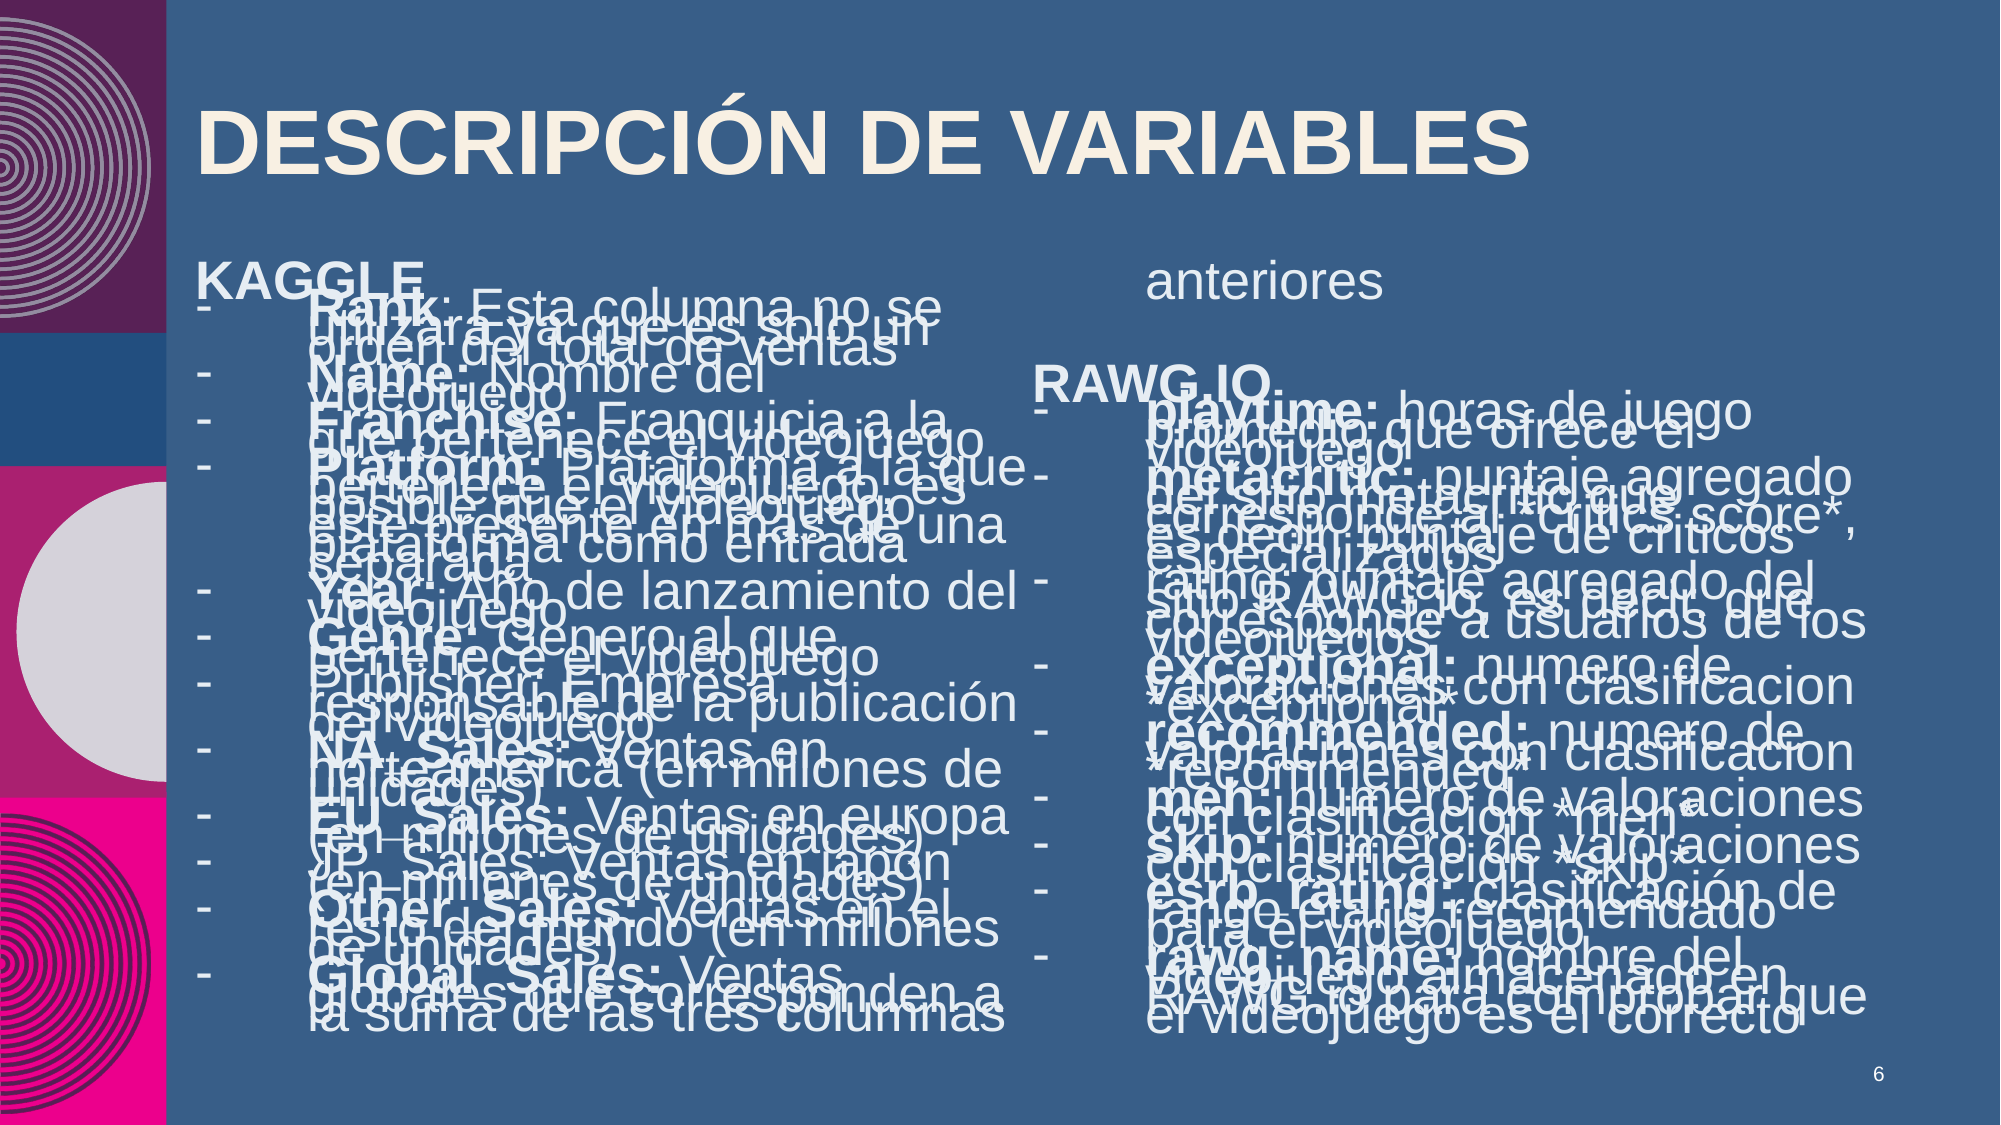

# Descripción de VARIABLES
KAGGLE
Rank: Esta columna no se utilizará ya que es solo un orden del total de ventas
Name: Nombre del videojuego
Franchise: Franquicia a la que pertenece el videojuego
Platform: Plataforma a la que pertenece el videojuego, es posible que el videojuego este presente en mas de una plataforma como entrada separada
Year: Año de lanzamiento del videojuego
Genre: Genero al que pertenece el videojuego
Publisher: Empresa responsable de la publicación del videojuego
NA_Sales: Ventas en norteamérica (en millones de unidades)
EU_Sales: Ventas en europa (en millones de unidades)
JP_Sales: Ventas en japón (en millones de unidades)
Other_Sales: Ventas en el resto del mundo (en millones de unidades)
Global_Sales: Ventas globales que corresponden a la suma de las tres columnas anteriores

RAWG.IO
playtime: horas de juego promedio que ofrece el videojuego
metacritic: puntaje agregado del sitio metacritic que corresponde al *critics score*, es decir, puntaje de criticos especializados
rating: puntaje agregado del sitio RAWG.io, es decir, que corresponde a usuarios de los videojuegos
exceptional: numero de valoraciones con clasificacion *exceptional*
recommended: numero de valoraciones con clasificacion *recommended*
meh: numero de valoraciones con clasificacion *meh*
skip: numero de valoraciones con clasificación *skip*
esrb_rating: clasificación de rango etario recomendado para el videojuego
rawg_name: nombre del videojuego almacenado en RAWG.io para comprobar que el videojuego es el correcto
6